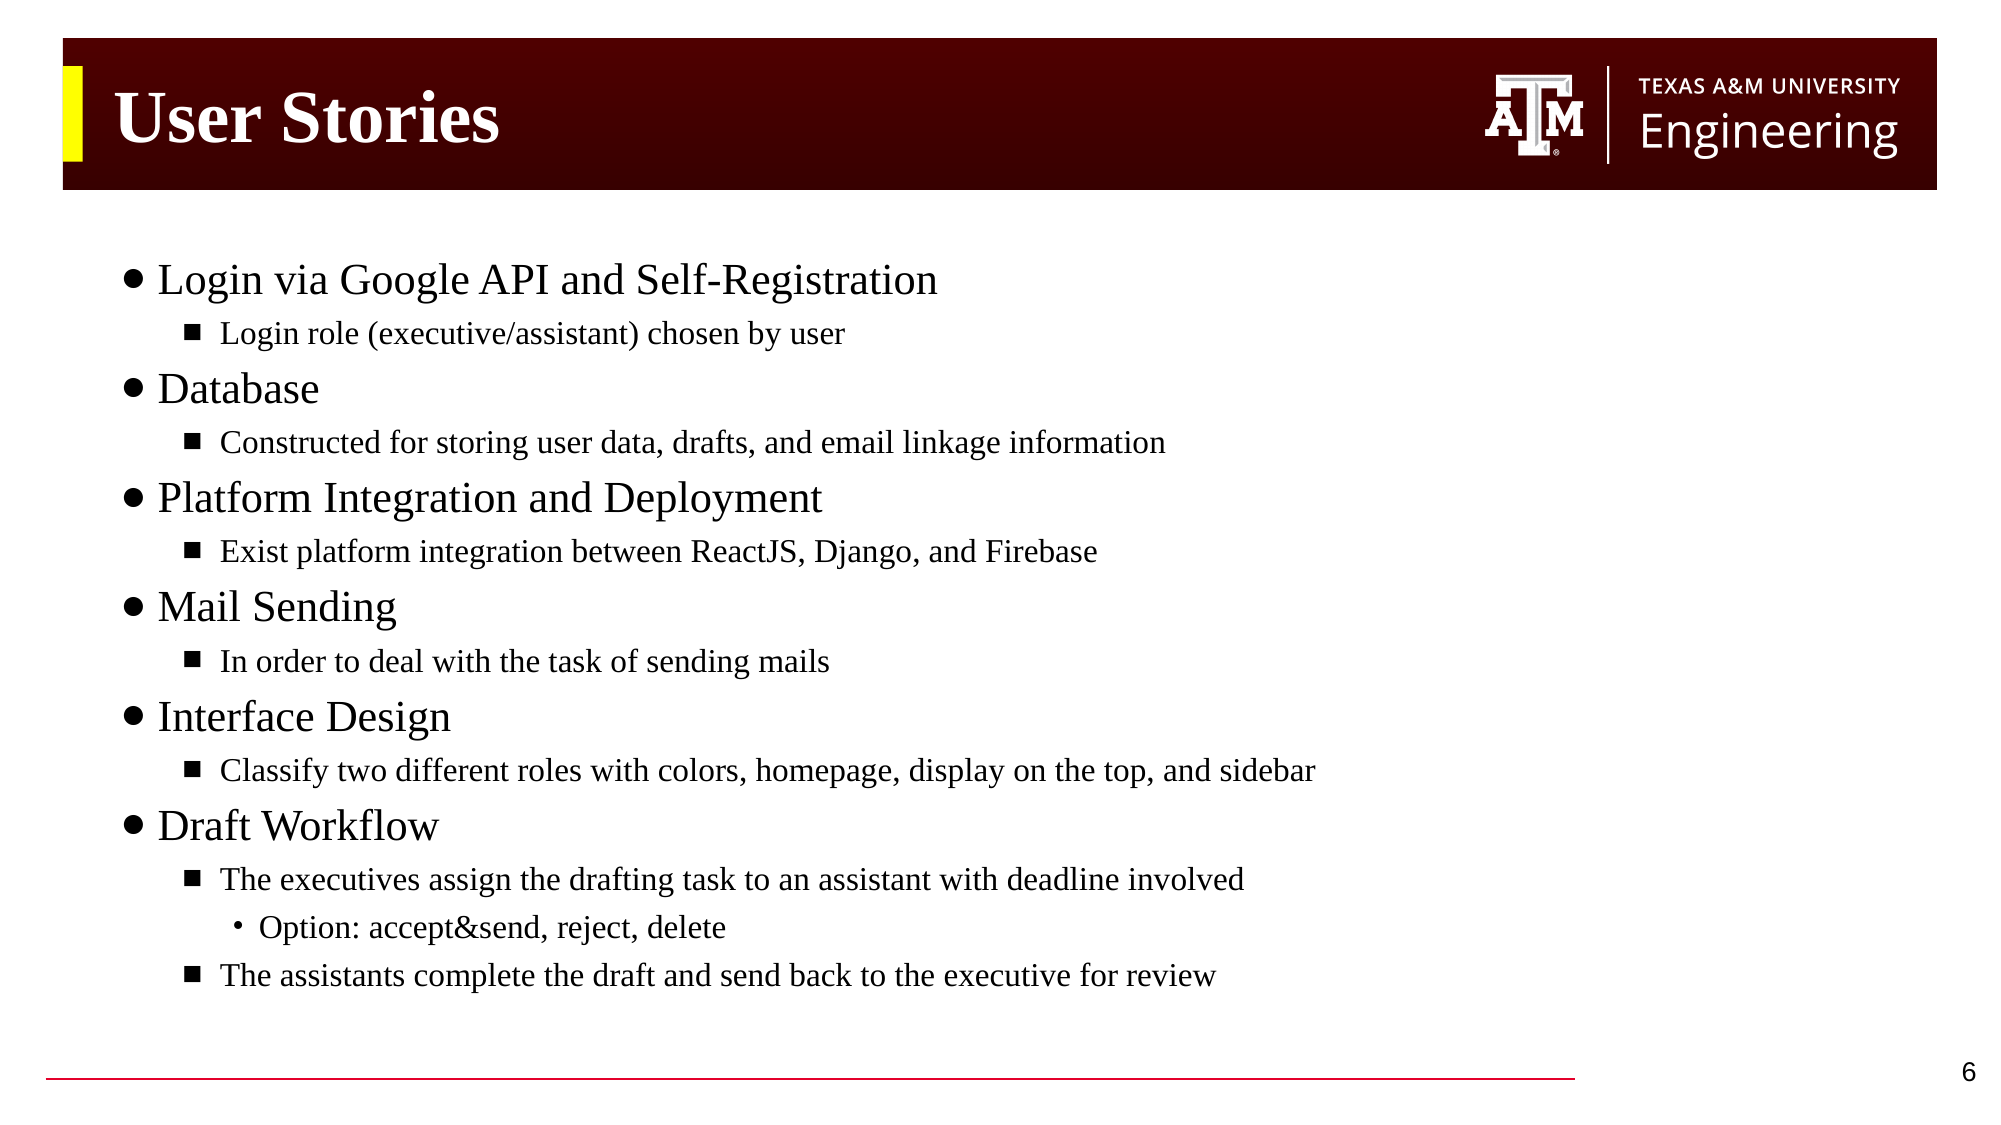

# User Stories
Login via Google API and Self-Registration
Login role (executive/assistant) chosen by user
Database
Constructed for storing user data, drafts, and email linkage information
Platform Integration and Deployment
Exist platform integration between ReactJS, Django, and Firebase
Mail Sending
In order to deal with the task of sending mails
Interface Design
Classify two different roles with colors, homepage, display on the top, and sidebar
Draft Workflow
The executives assign the drafting task to an assistant with deadline involved
Option: accept&send, reject, delete
The assistants complete the draft and send back to the executive for review
6